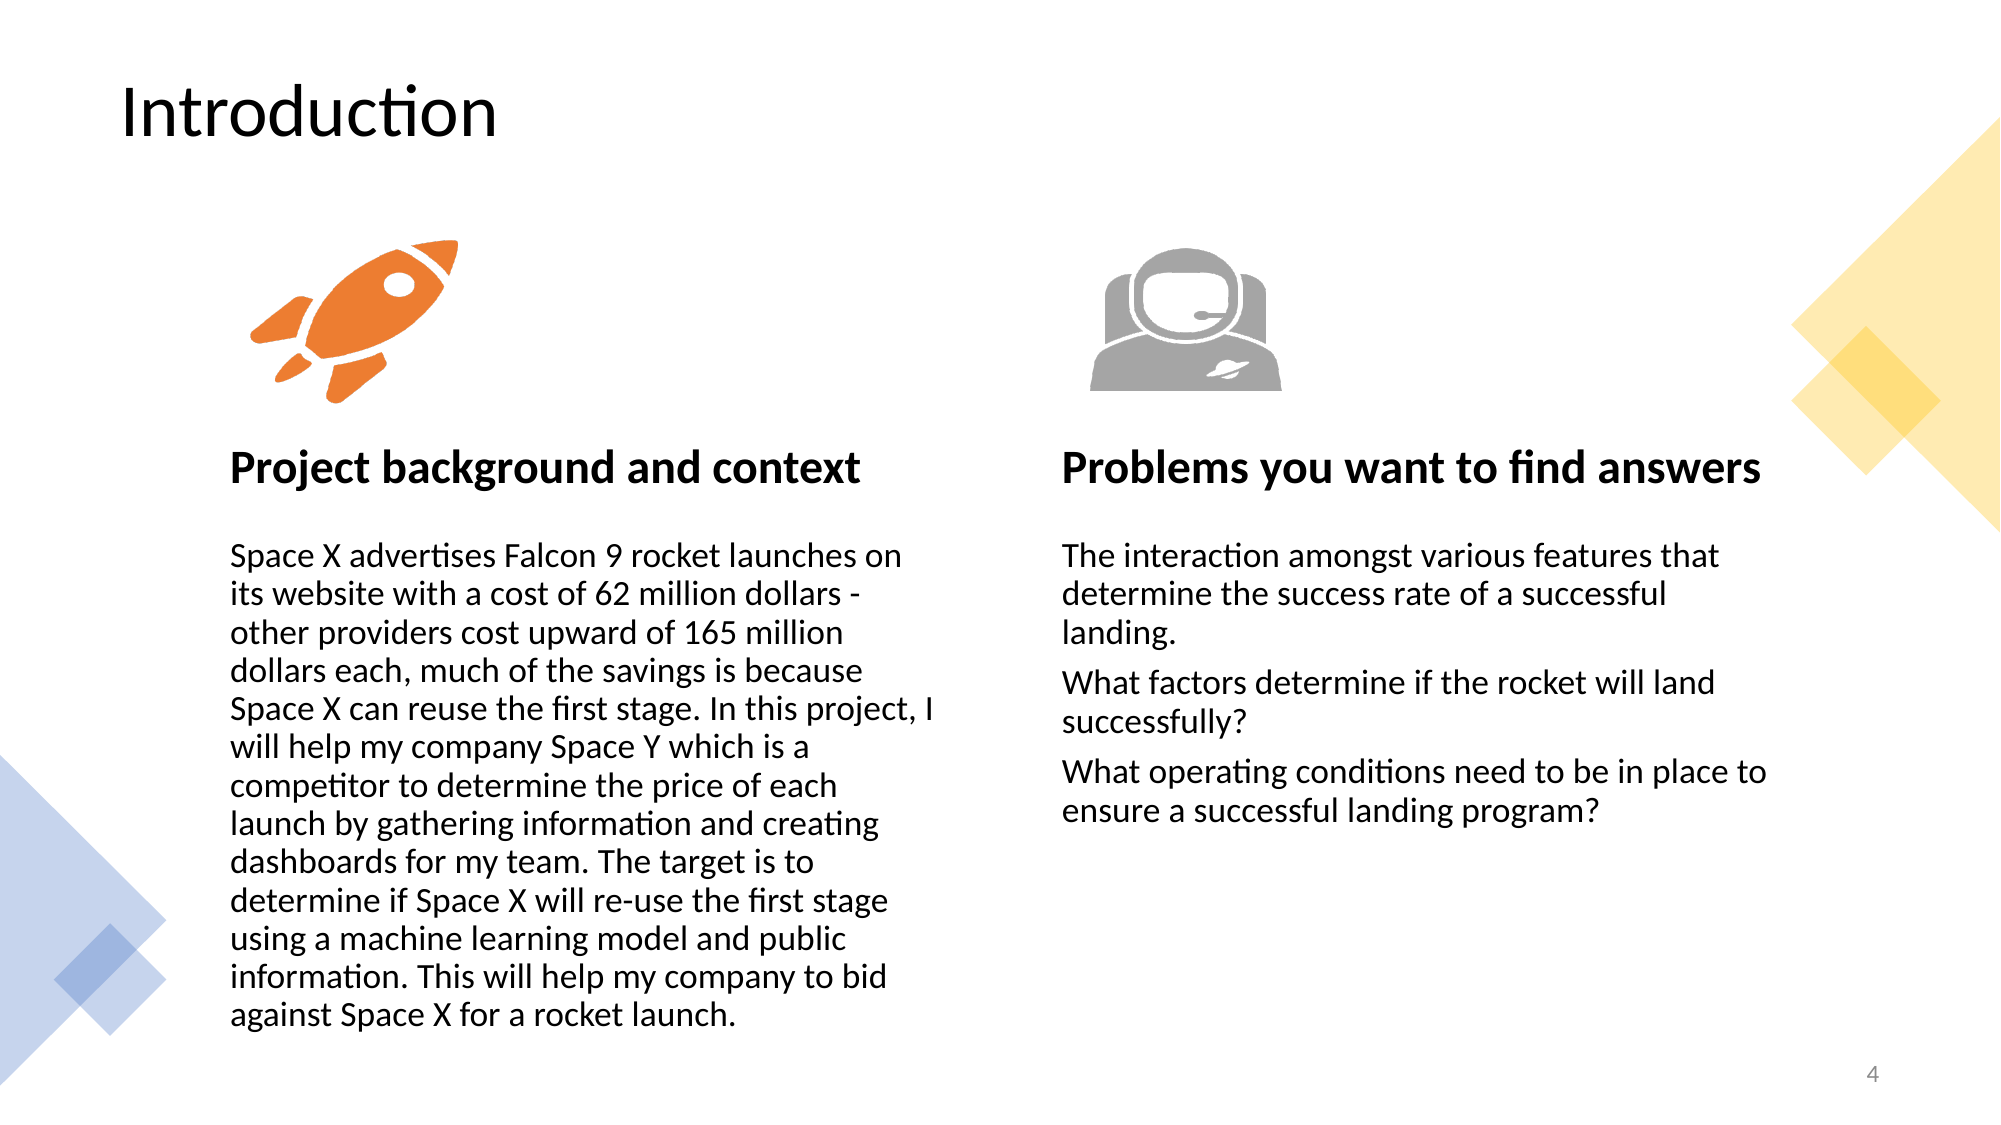

Introduction

Project background and context
Space X advertises Falcon 9 rocket launches on its website with a cost of 62 million dollars - other providers cost upward of 165 million dollars each, much of the savings is because Space X can reuse the first stage. In this project, I will help my company Space Y which is a competitor to determine the price of each launch by gathering information and creating dashboards for my team. The target is to determine if Space X will re-use the first stage using a machine learning model and public information. This will help my company to bid against Space X for a rocket launch.
Problems you want to find answers
The interaction amongst various features that determine the success rate of a successful landing.
What factors determine if the rocket will land successfully?
What operating conditions need to be in place to ensure a successful landing program?

4